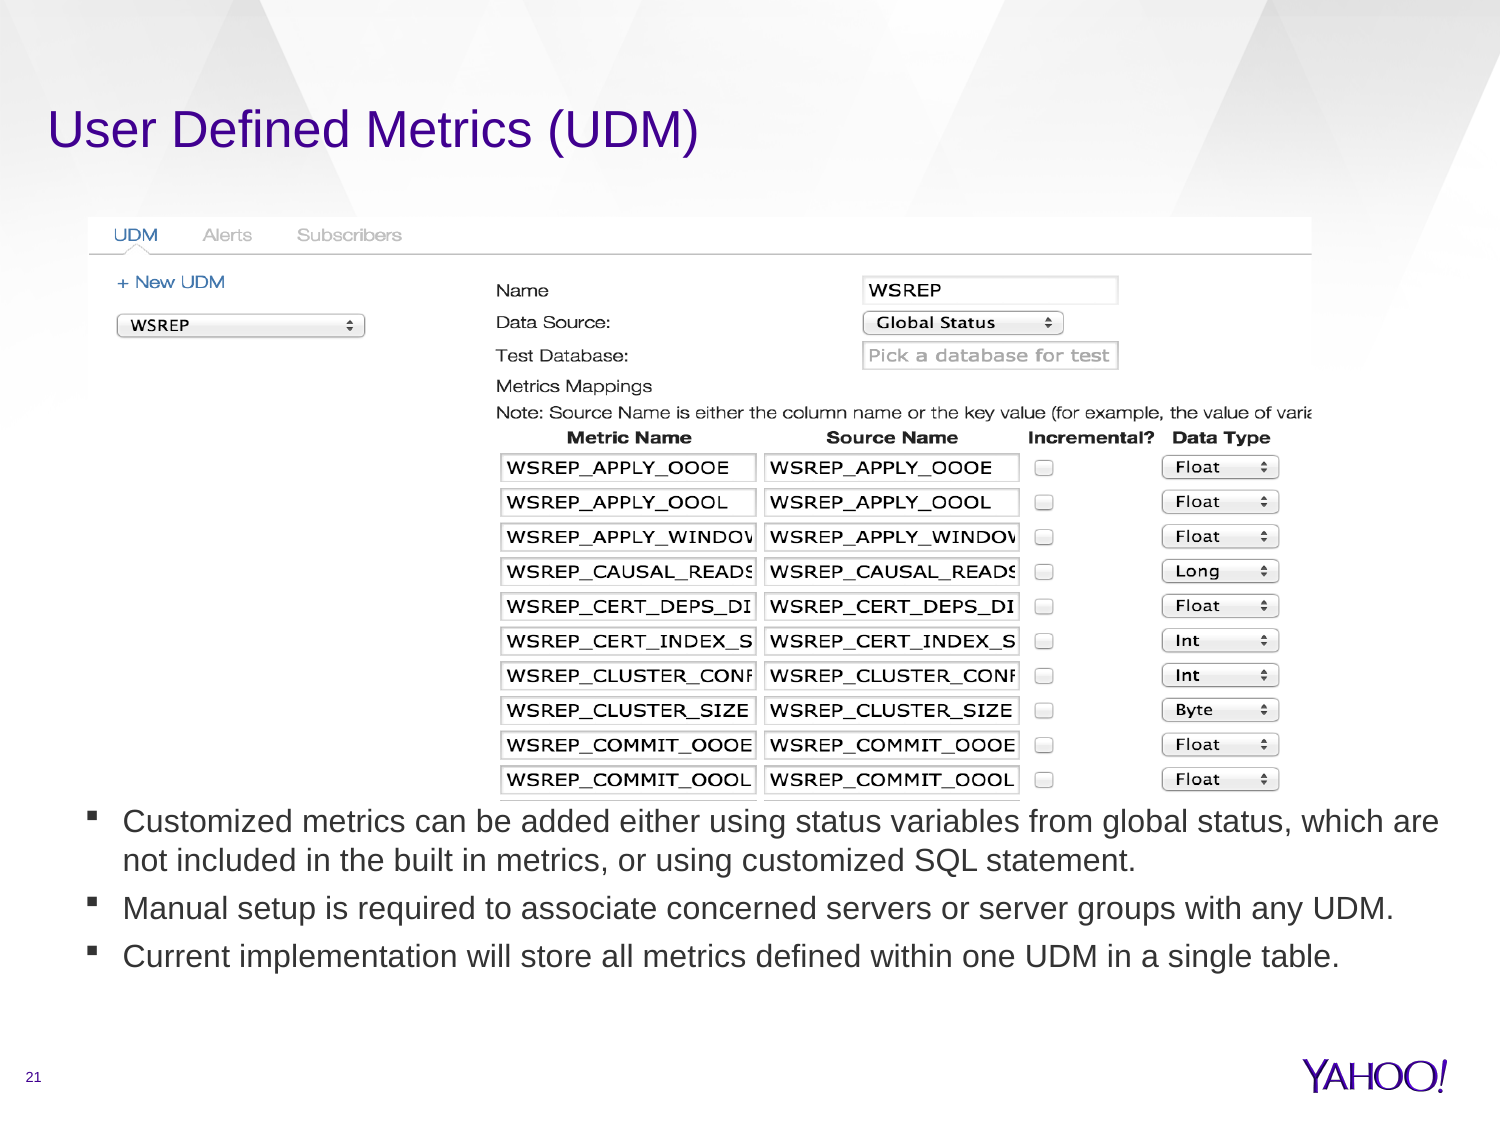

# User Defined Metrics (UDM)

Customized metrics can be added either using status variables from global status, which are not included in the built in metrics, or using customized SQL statement.
Manual setup is required to associate concerned servers or server groups with any UDM.
Current implementation will store all metrics defined within one UDM in a single table.

21